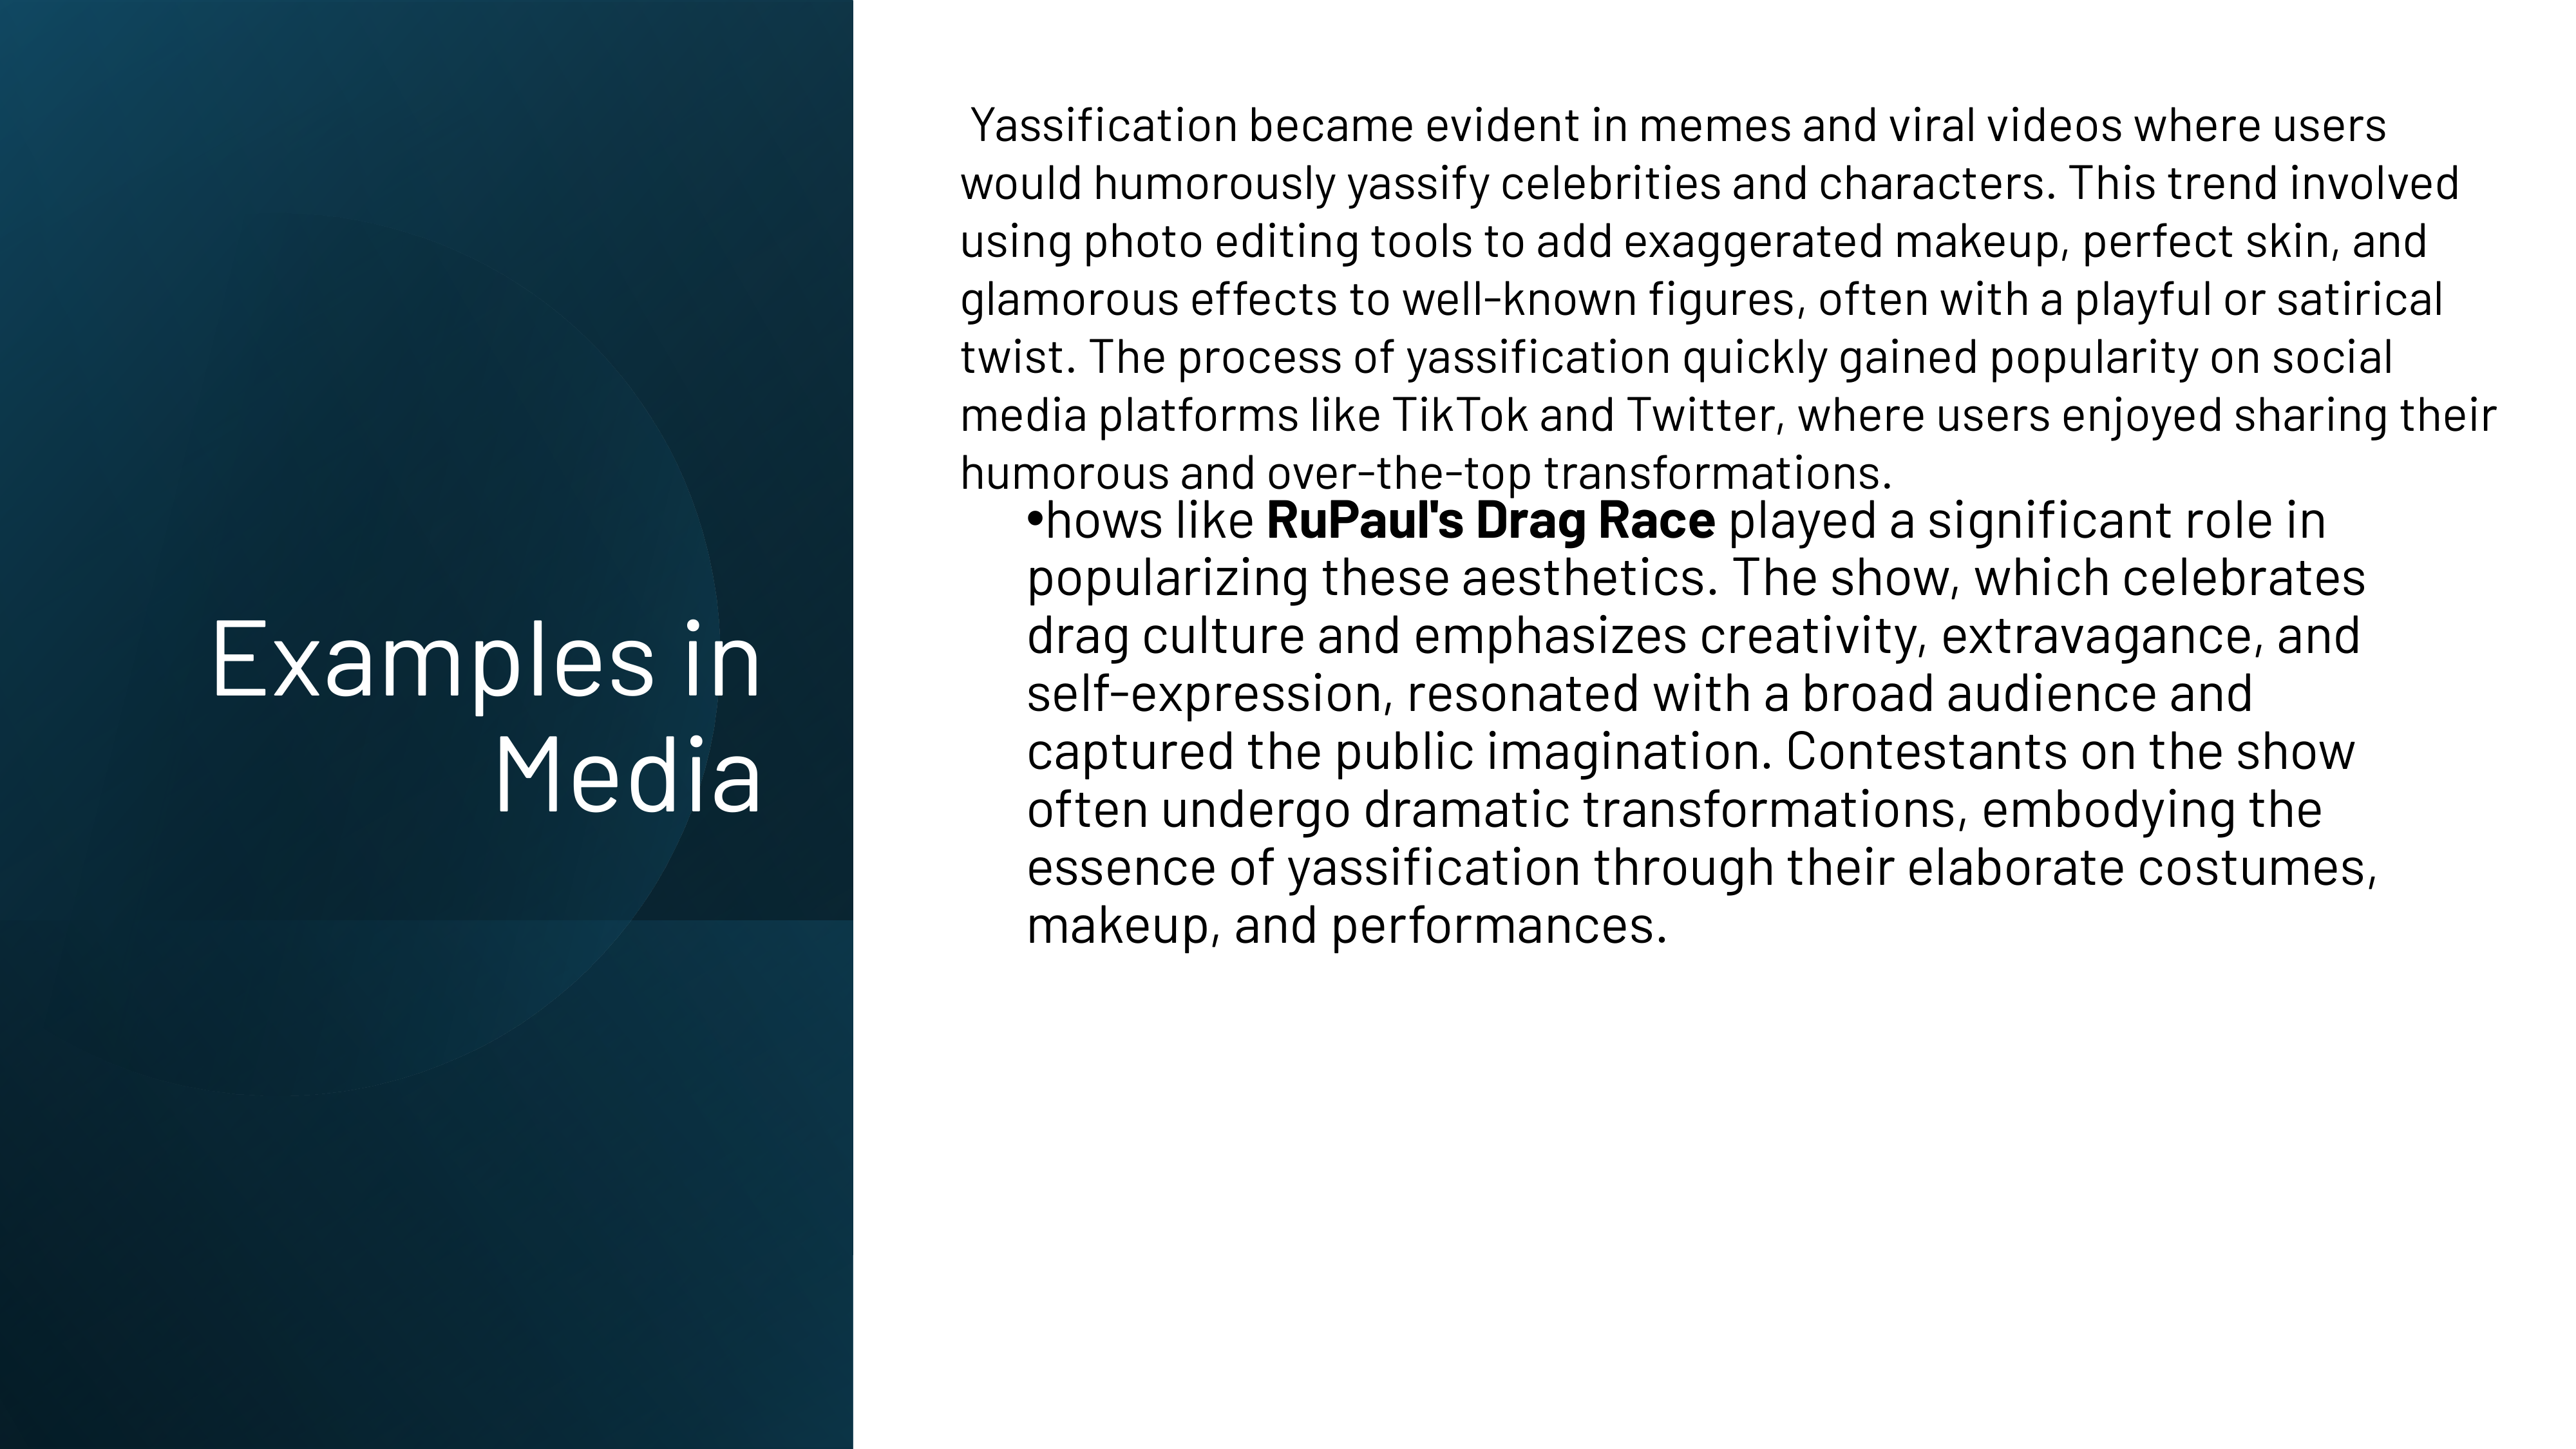

Yassification became evident in memes and viral videos where users would humorously yassify celebrities and characters. This trend involved using photo editing tools to add exaggerated makeup, perfect skin, and glamorous effects to well-known figures, often with a playful or satirical twist. The process of yassification quickly gained popularity on social media platforms like TikTok and Twitter, where users enjoyed sharing their humorous and over-the-top transformations.
Examples in Media
hows like RuPaul's Drag Race played a significant role in popularizing these aesthetics. The show, which celebrates drag culture and emphasizes creativity, extravagance, and self-expression, resonated with a broad audience and captured the public imagination. Contestants on the show often undergo dramatic transformations, embodying the essence of yassification through their elaborate costumes, makeup, and performances.